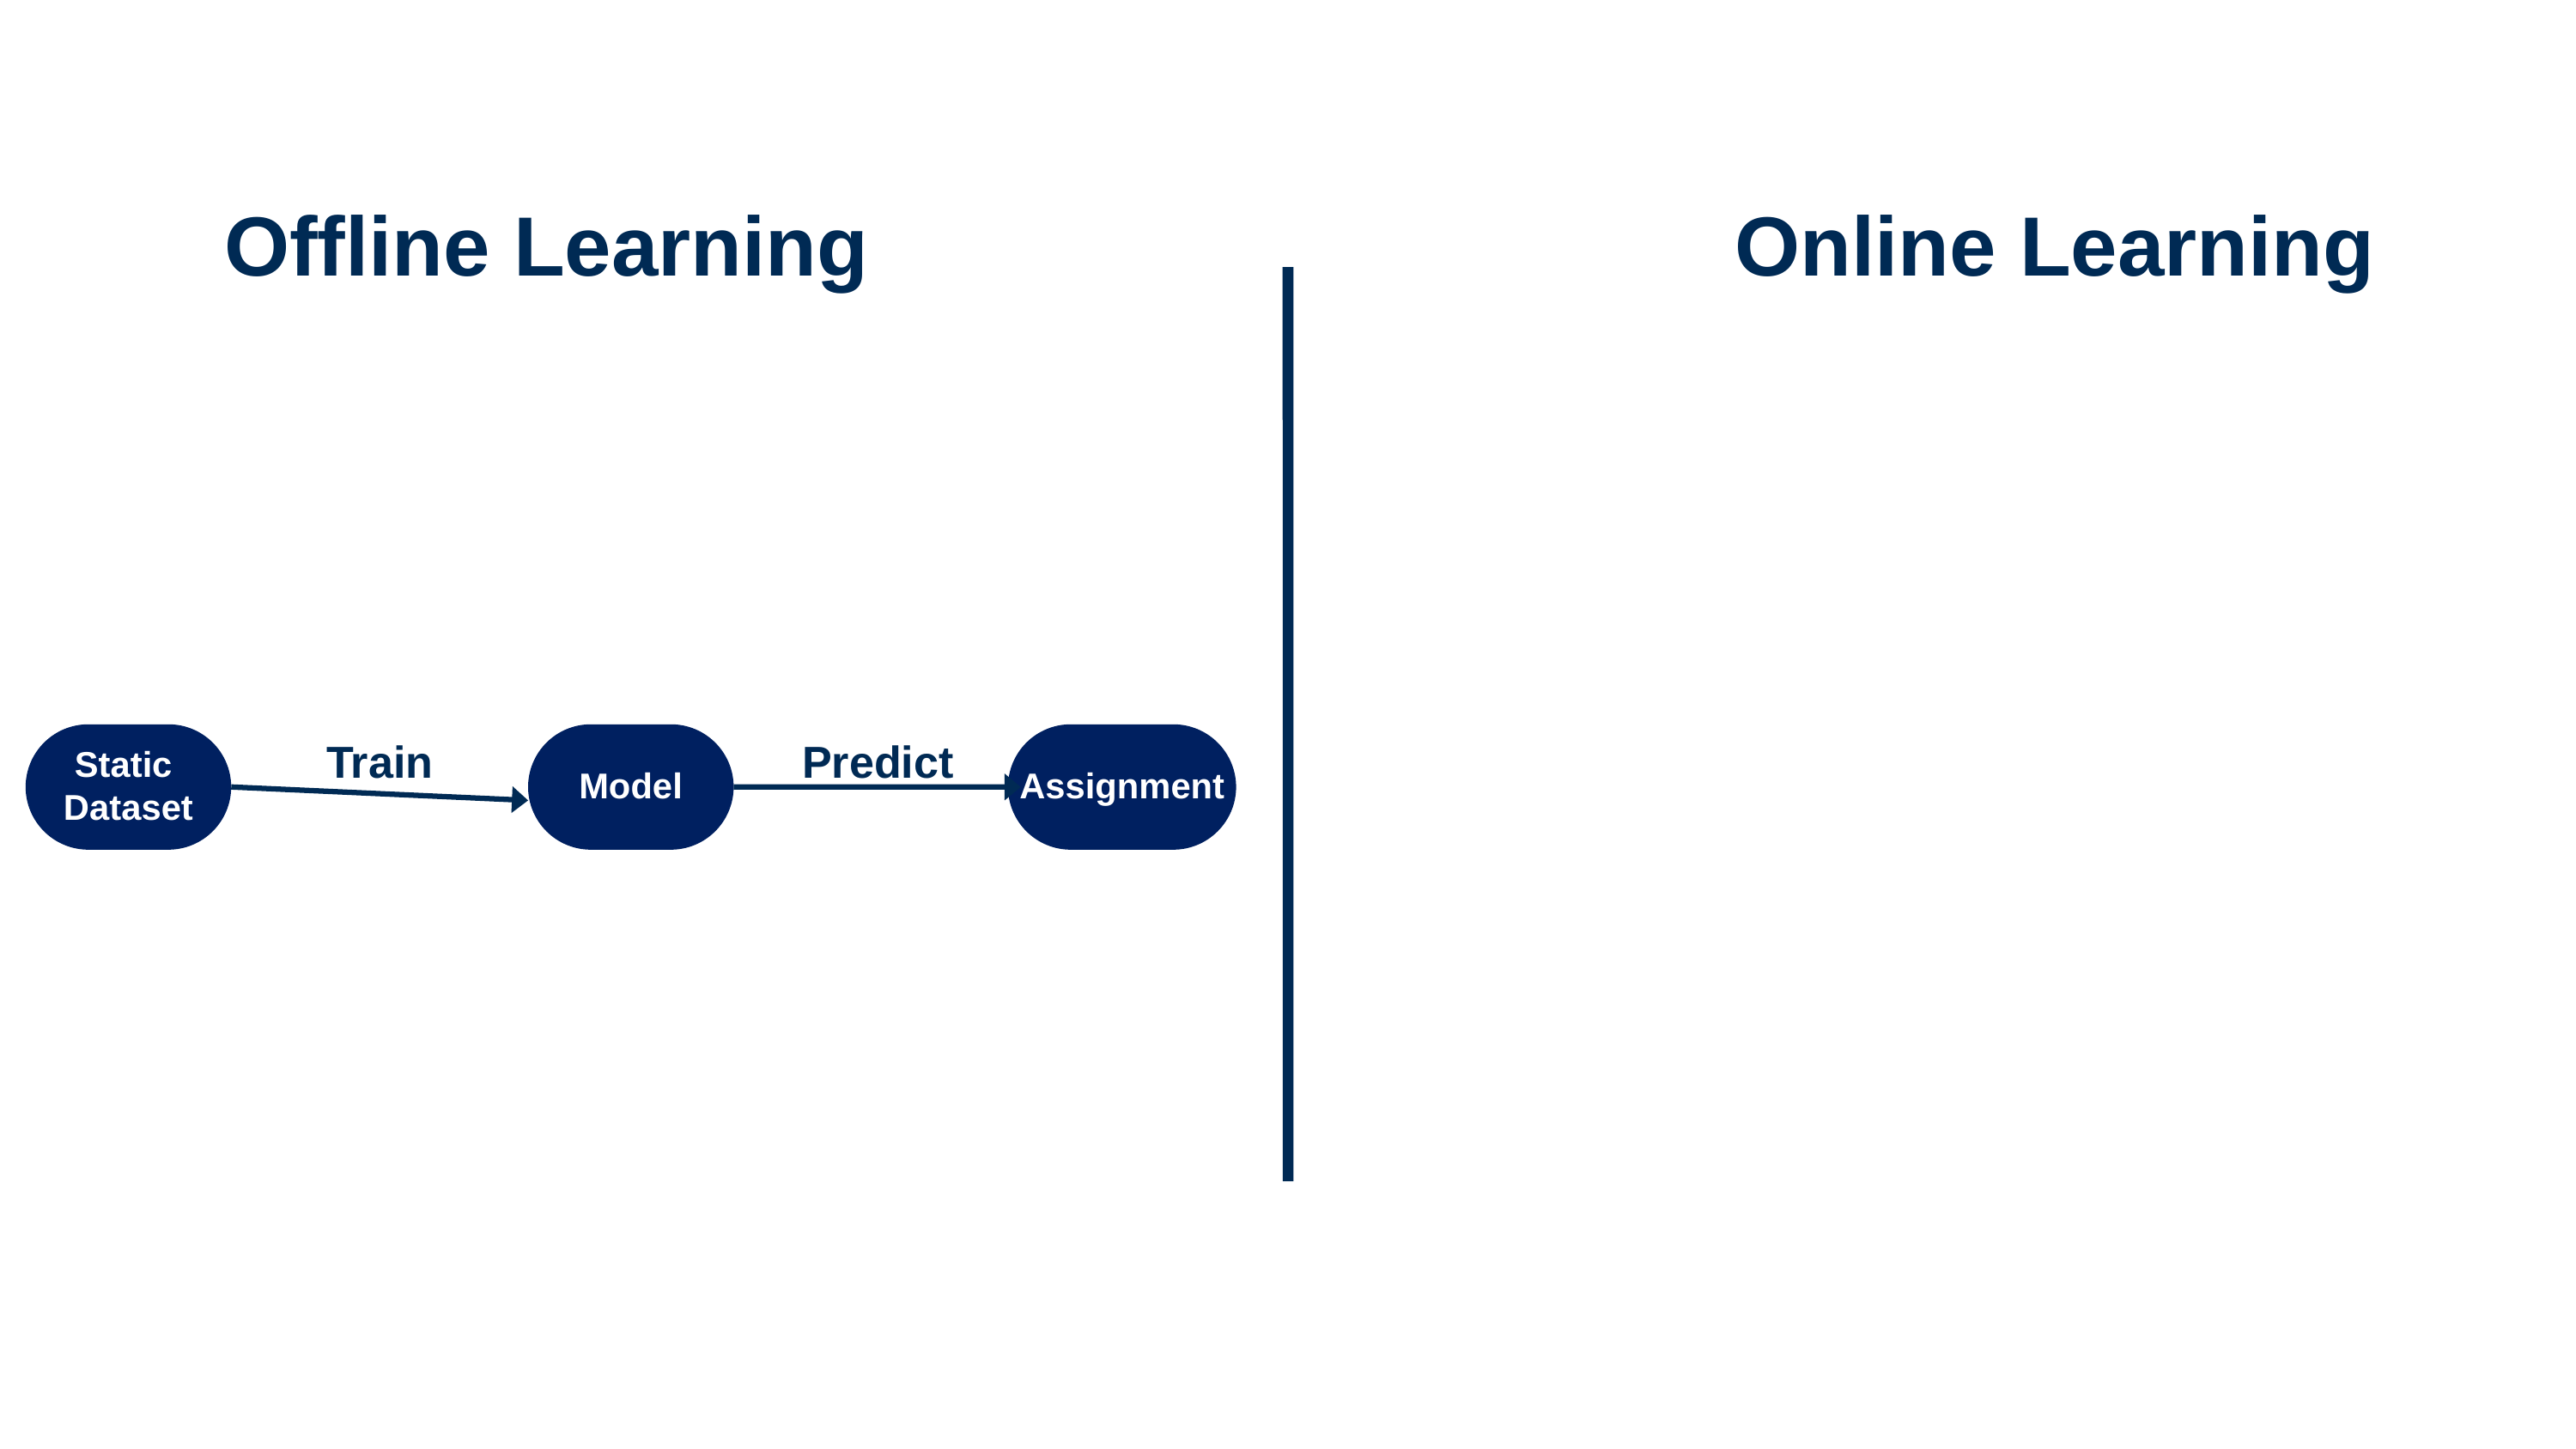

Offline Learning

Online Learning

Train

Predict

Static
Dataset

Model

Assignment